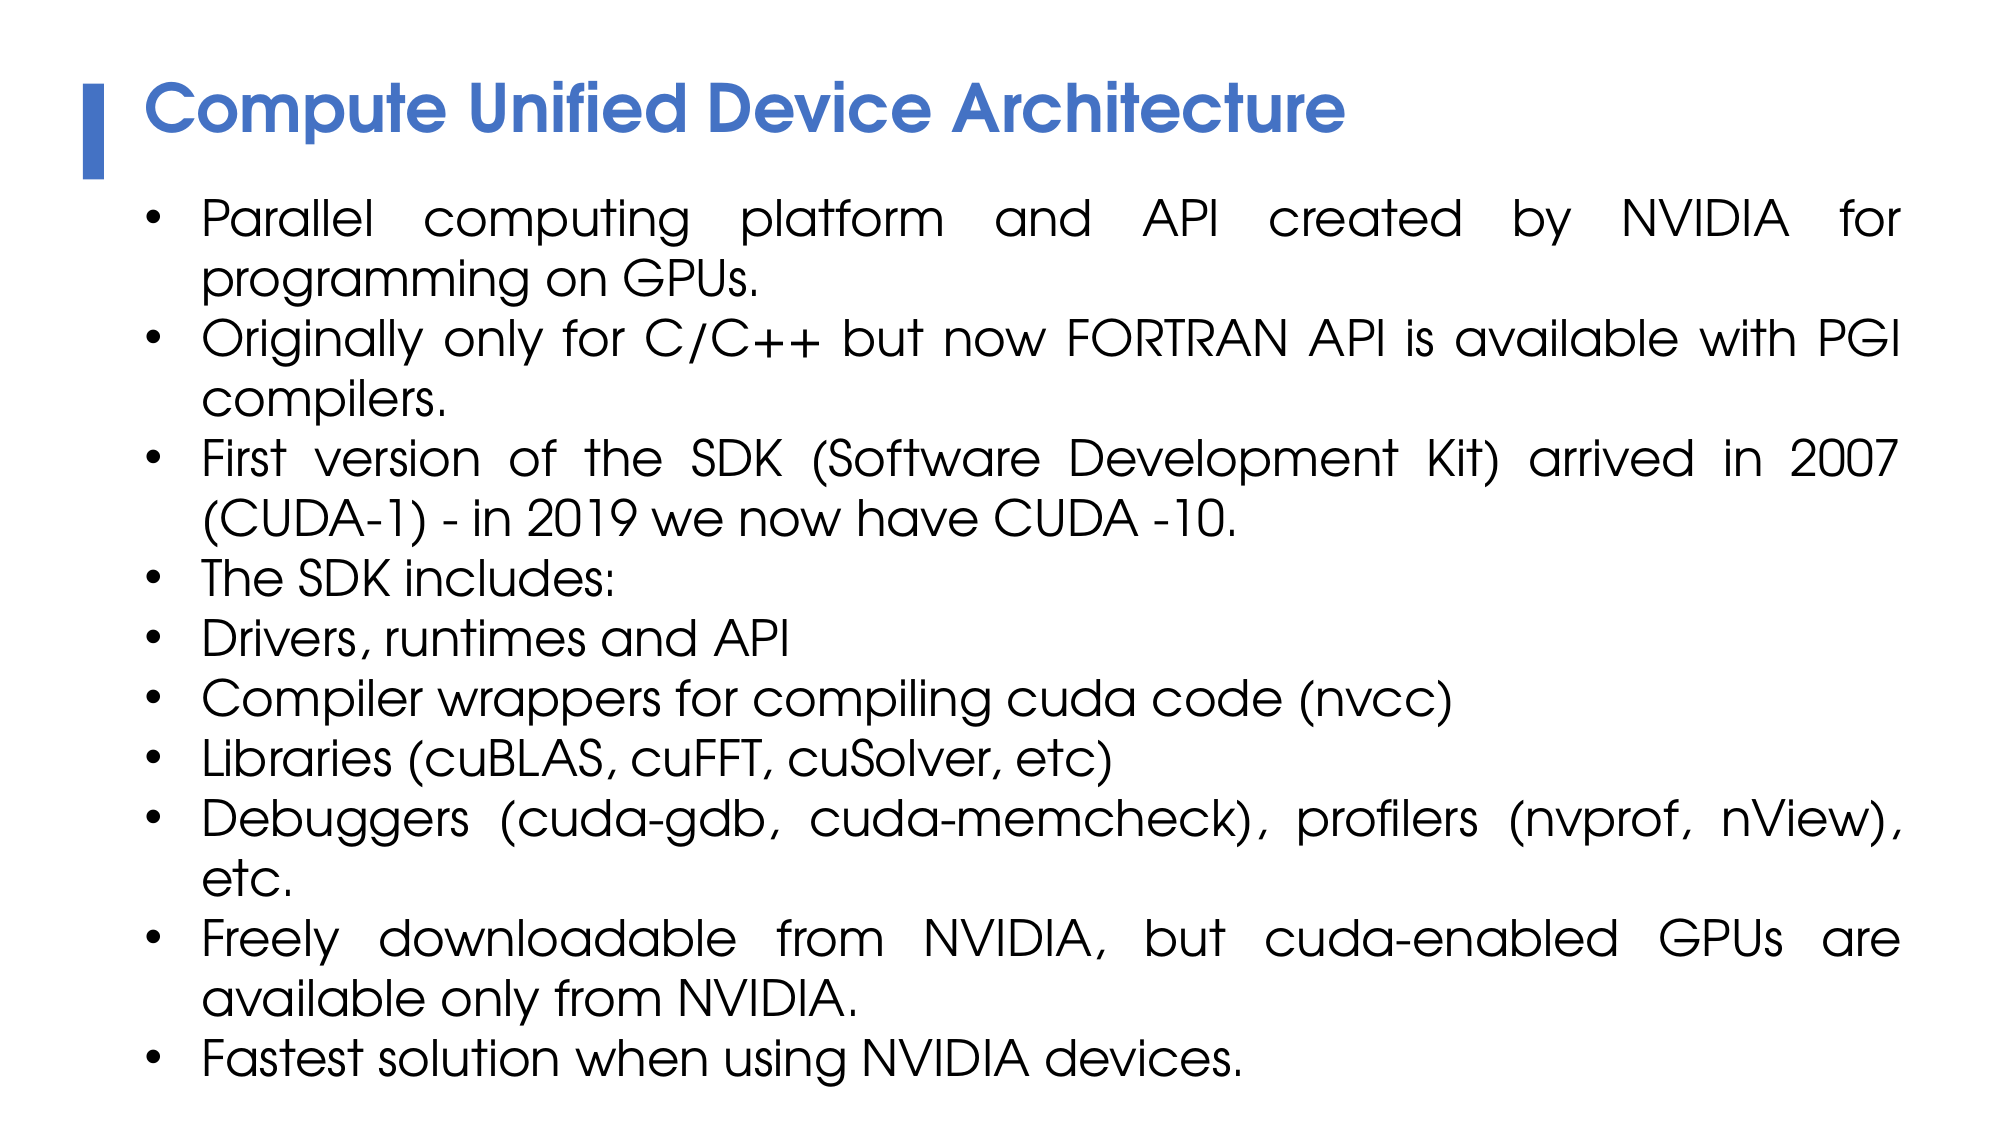

Compute Unified Device Architecture

Parallel computing platform and API created by NVIDIA for programming on GPUs.
Originally only for C/C++ but now FORTRAN API is available with PGI compilers.
First version of the SDK (Software Development Kit) arrived in 2007 (CUDA-1) - in 2019 we now have CUDA -10.
The SDK includes:
Drivers, runtimes and API
Compiler wrappers for compiling cuda code (nvcc)
Libraries (cuBLAS, cuFFT, cuSolver, etc)
Debuggers (cuda-gdb, cuda-memcheck), profilers (nvprof, nView), etc.
Freely downloadable from NVIDIA, but cuda-enabled GPUs are available only from NVIDIA.
Fastest solution when using NVIDIA devices.